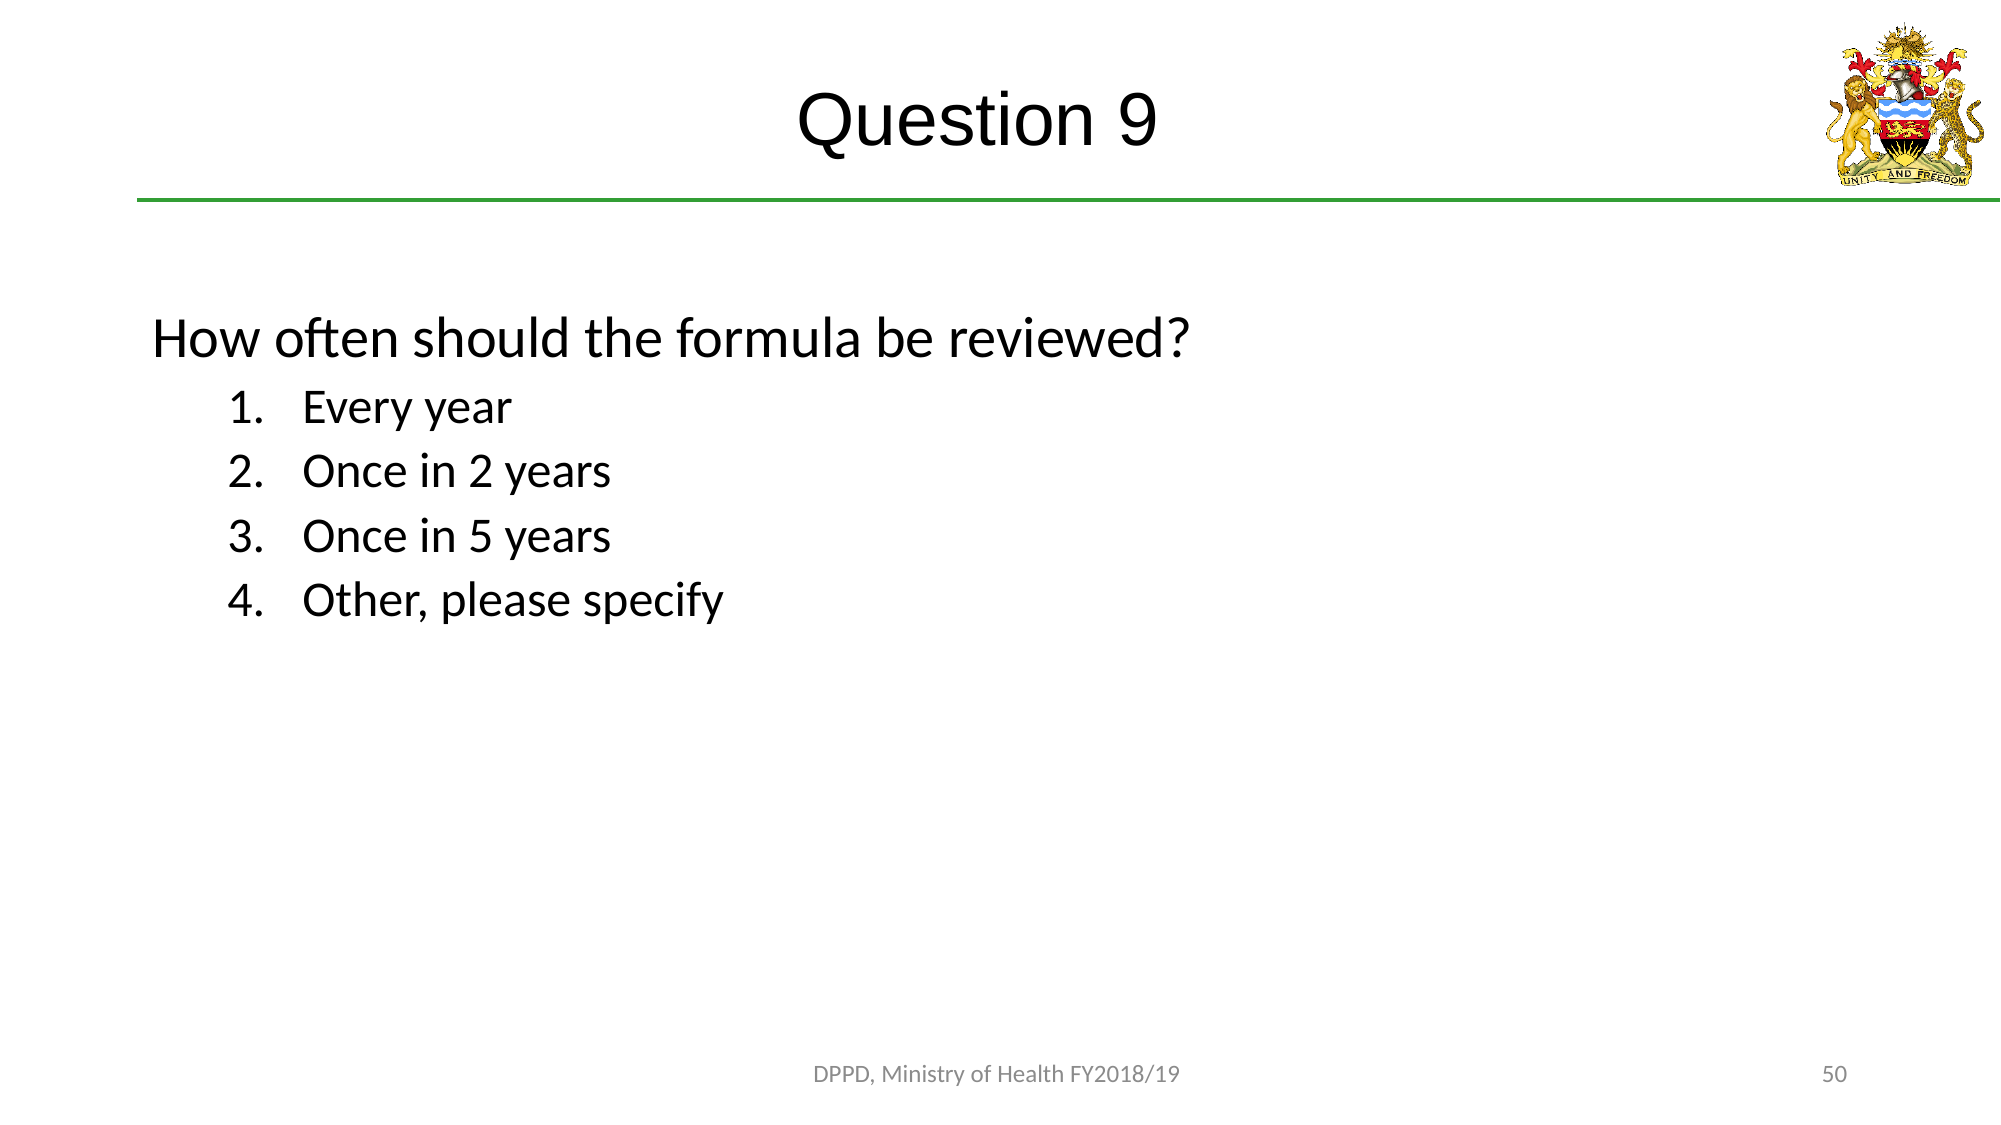

# Question 9
How often should the formula be reviewed?
Every year
Once in 2 years
Once in 5 years
Other, please specify
DPPD, Ministry of Health FY2018/19
50